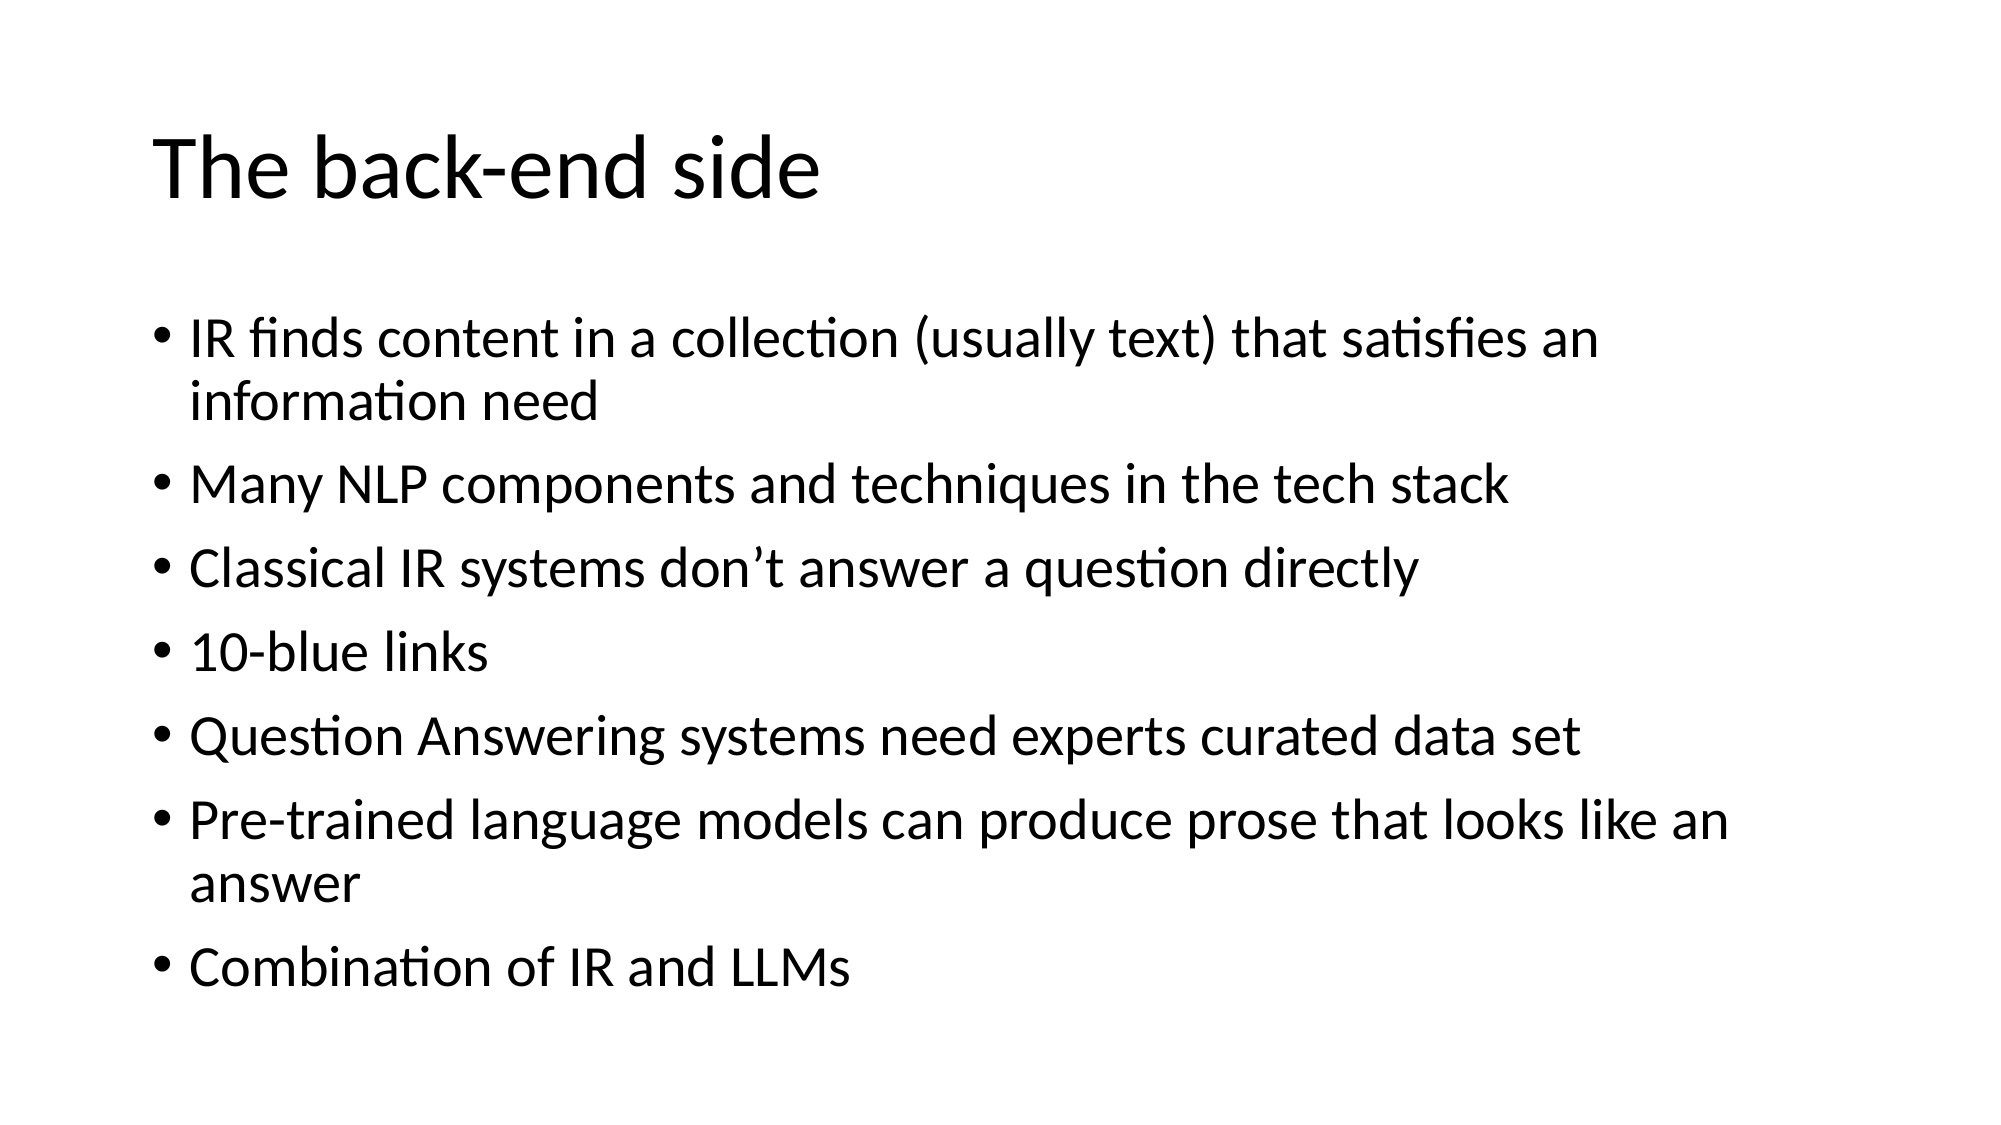

# The back-end side
IR finds content in a collection (usually text) that satisfies an information need
Many NLP components and techniques in the tech stack
Classical IR systems don’t answer a question directly
10-blue links
Question Answering systems need experts curated data set
Pre-trained language models can produce prose that looks like an answer
Combination of IR and LLMs